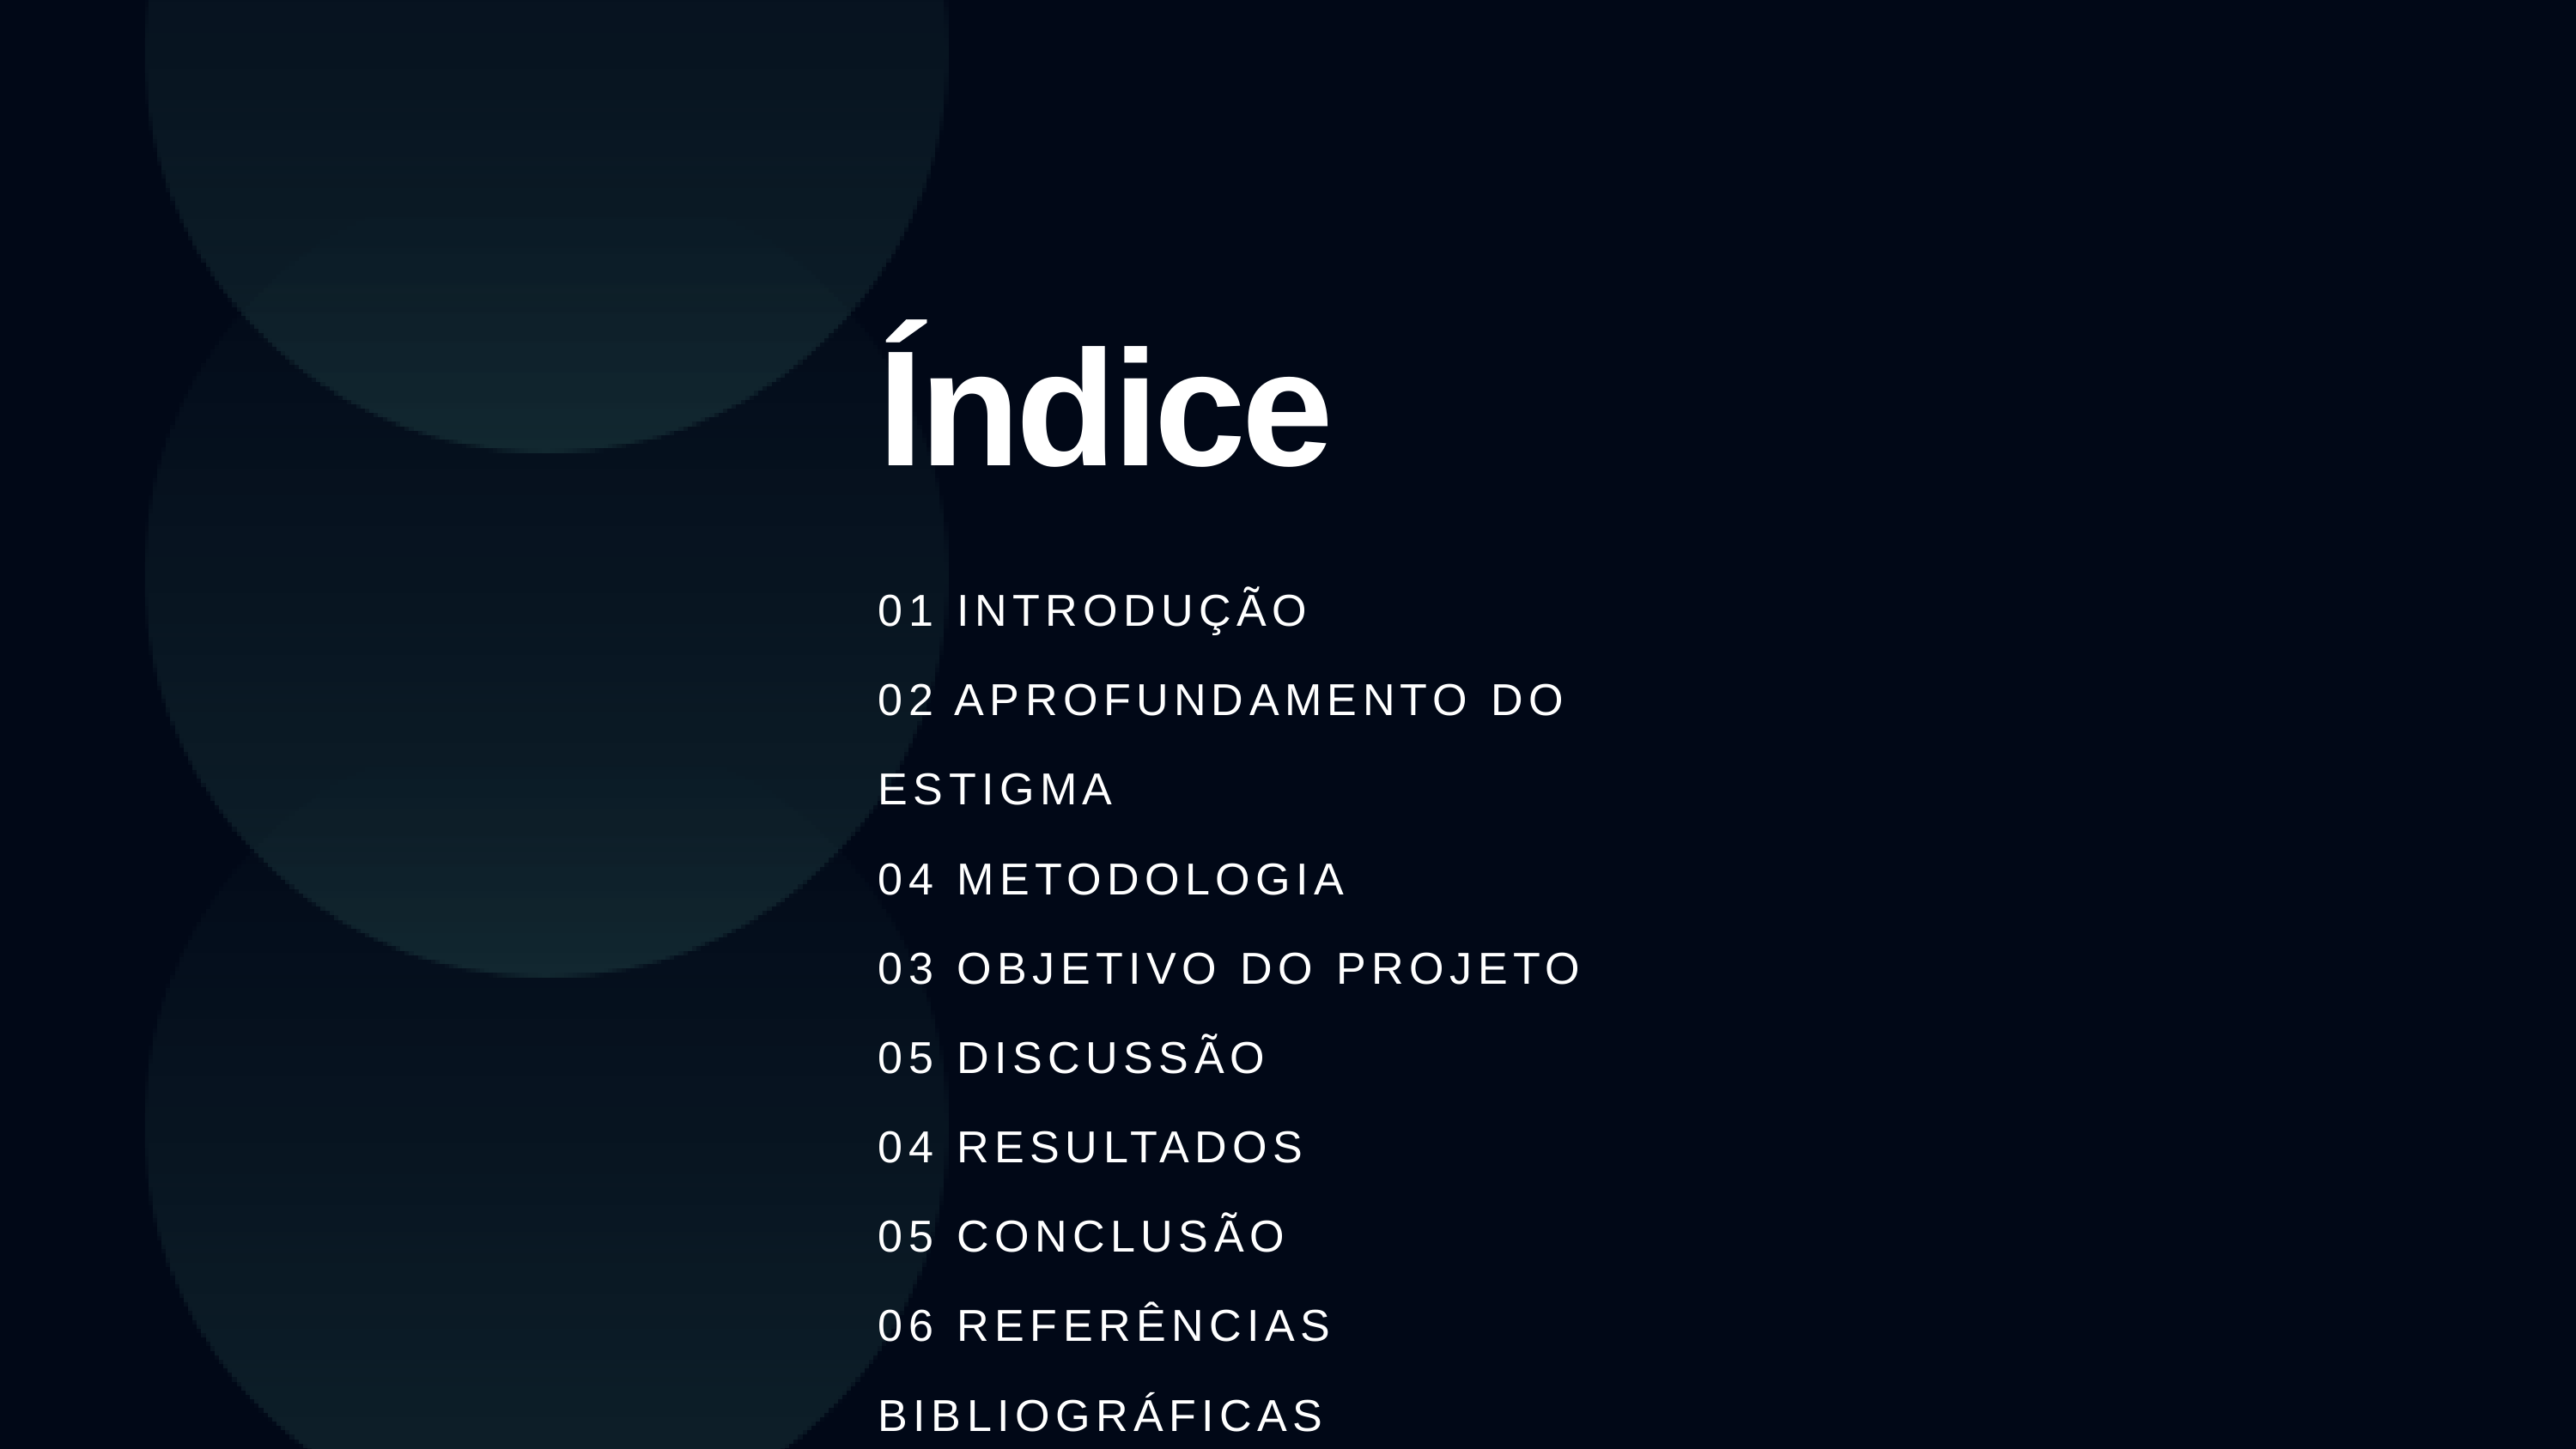

Índice
01 INTRODUÇÃO
02 APROFUNDAMENTO DO ESTIGMA
04 METODOLOGIA
03 OBJETIVO DO PROJETO
05 DISCUSSÃO
04 RESULTADOS
05 CONCLUSÃO
06 REFERÊNCIAS BIBLIOGRÁFICAS